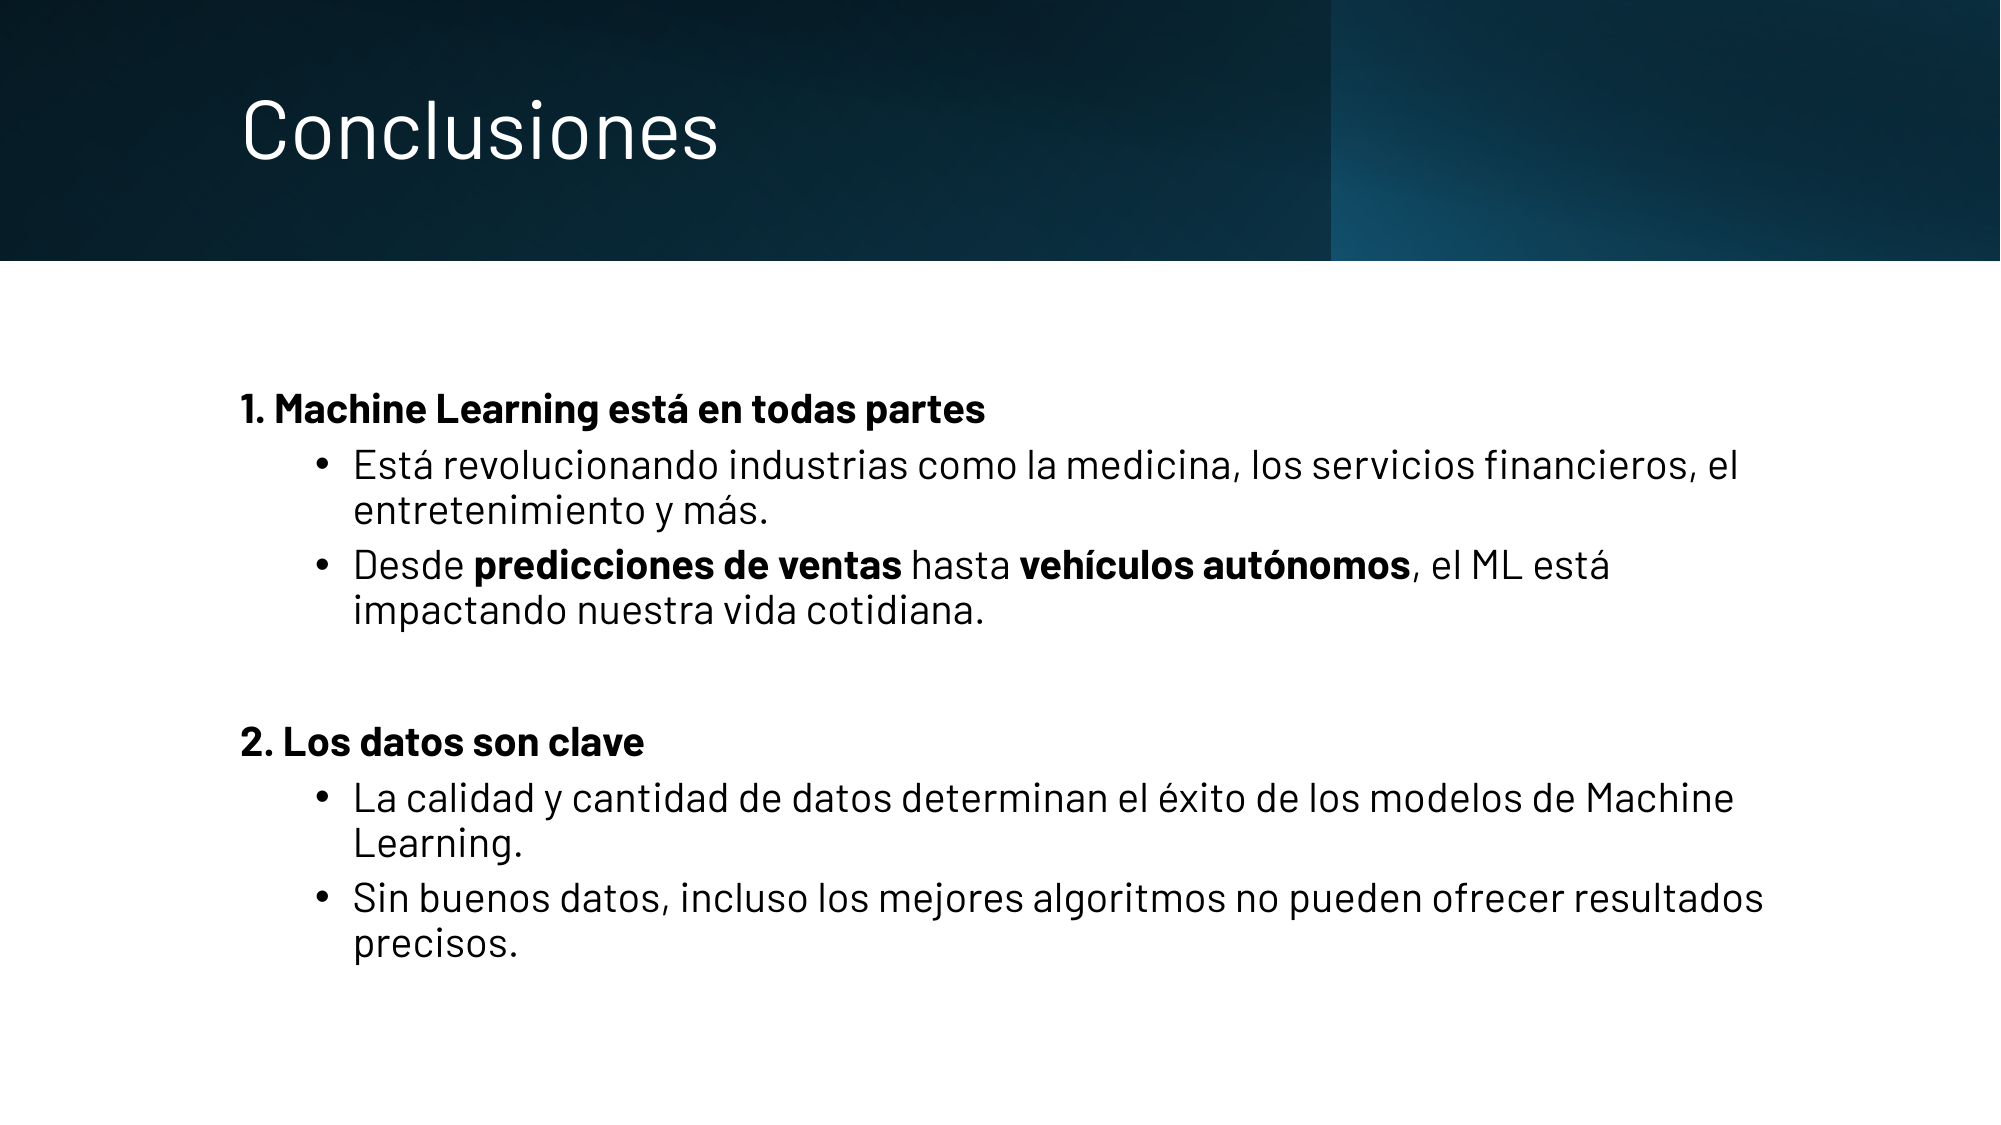

# Conclusiones
1. Machine Learning está en todas partes
Está revolucionando industrias como la medicina, los servicios financieros, el entretenimiento y más.
Desde predicciones de ventas hasta vehículos autónomos, el ML está impactando nuestra vida cotidiana.

2. Los datos son clave
La calidad y cantidad de datos determinan el éxito de los modelos de Machine Learning.
Sin buenos datos, incluso los mejores algoritmos no pueden ofrecer resultados precisos.